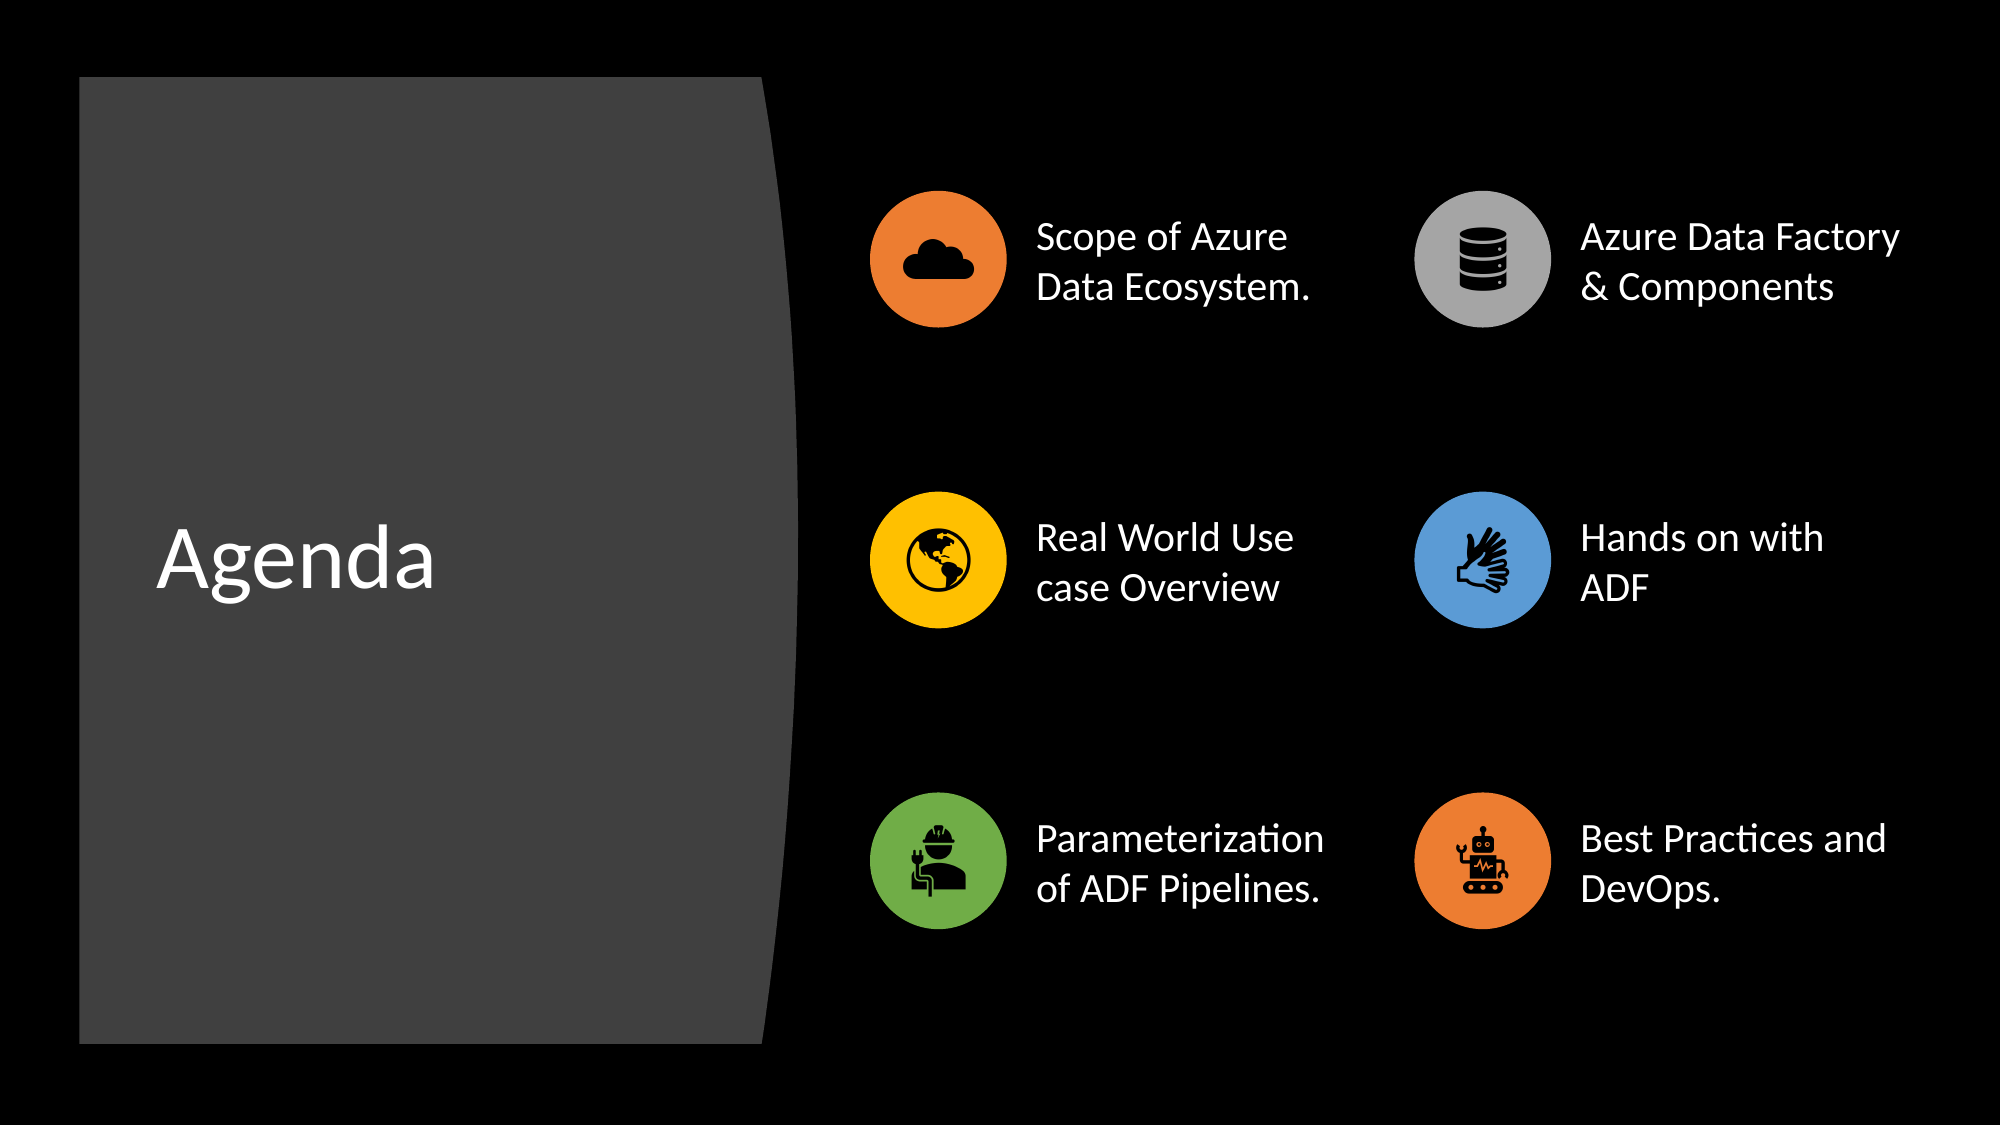

Scope of Azure Data Ecosystem.
Azure Data Factory & Components
Real World Use case Overview
Hands on with ADF
Parameterization of ADF Pipelines.
Best Practices and DevOps.

# Agenda